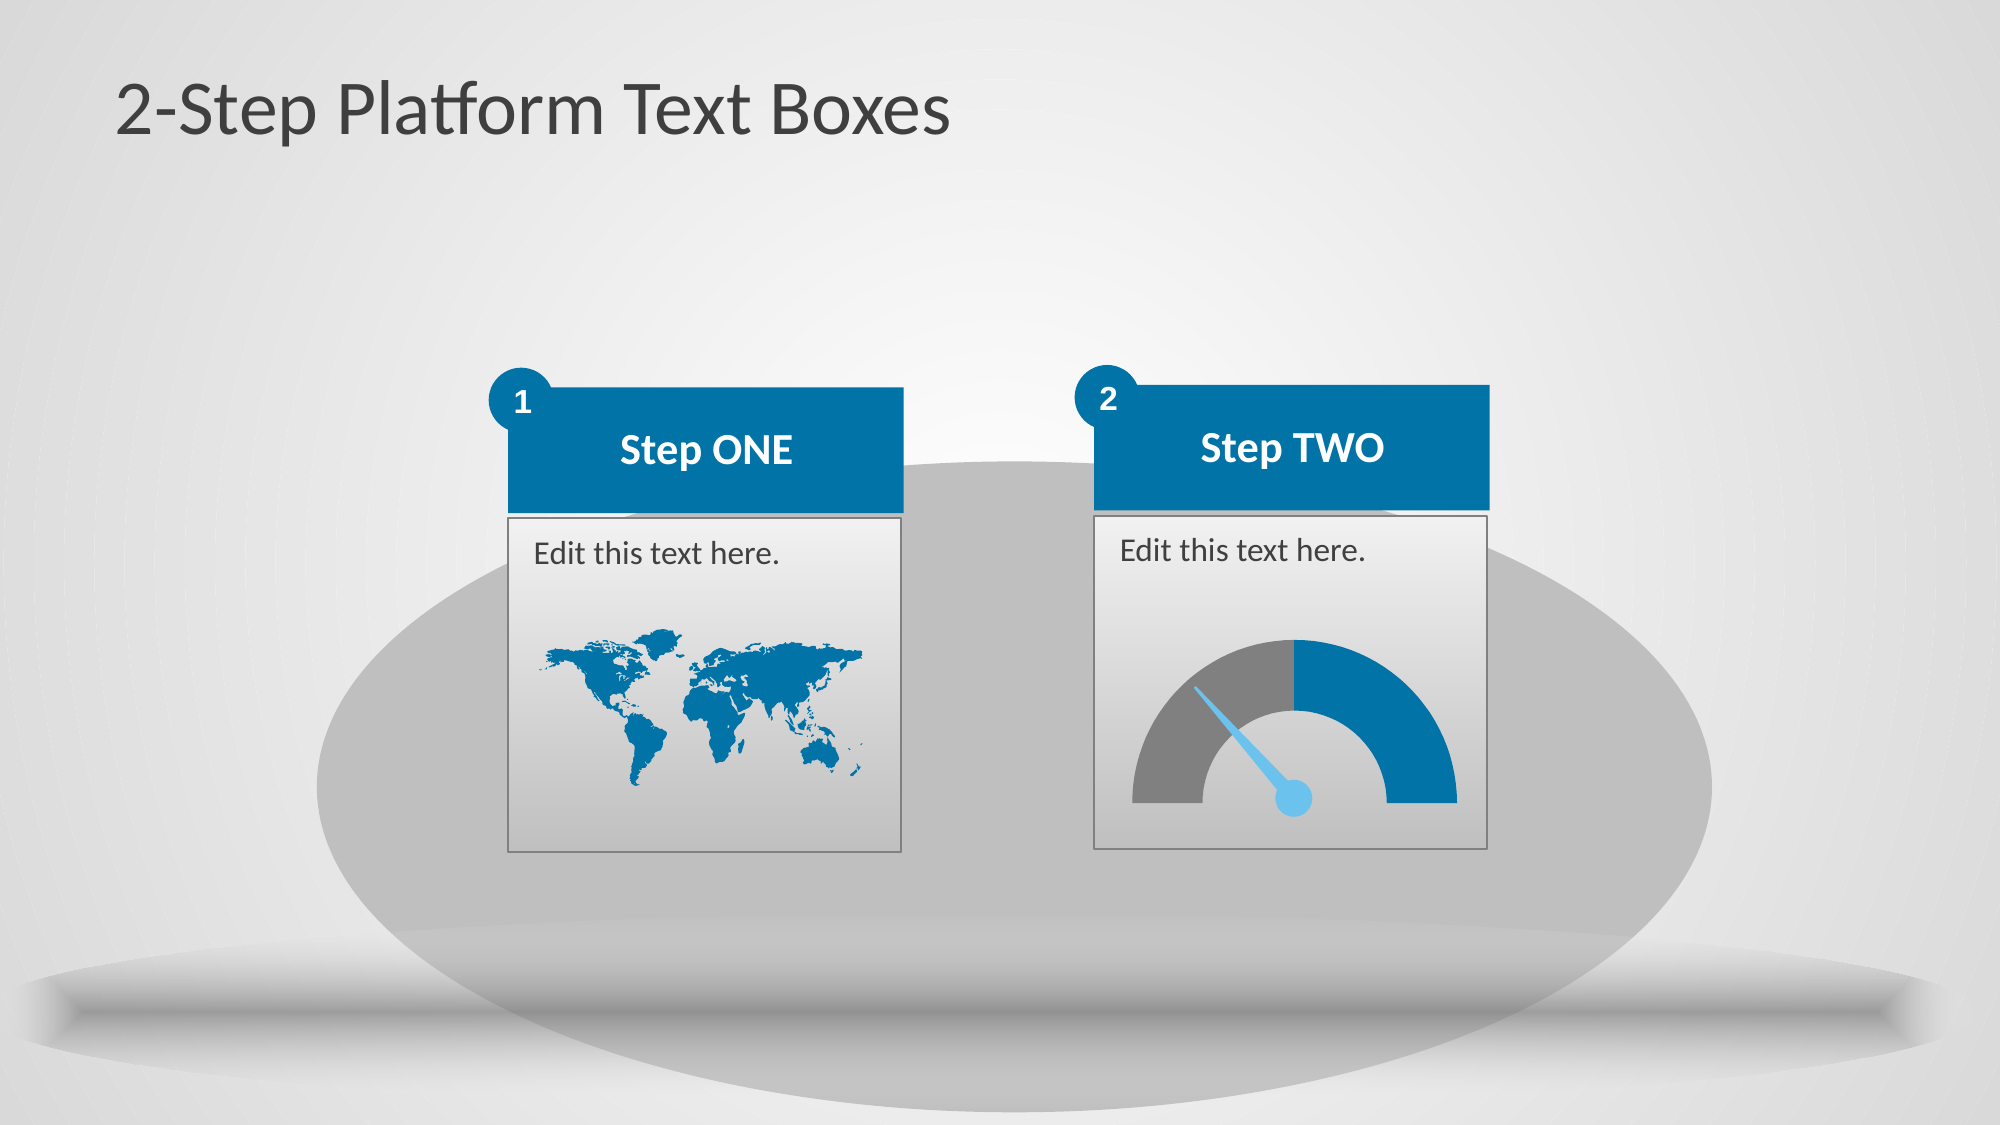

# 2-Step Platform Text Boxes
2

Step TWO

Edit this text here.

1

Step ONE

Edit this text here.